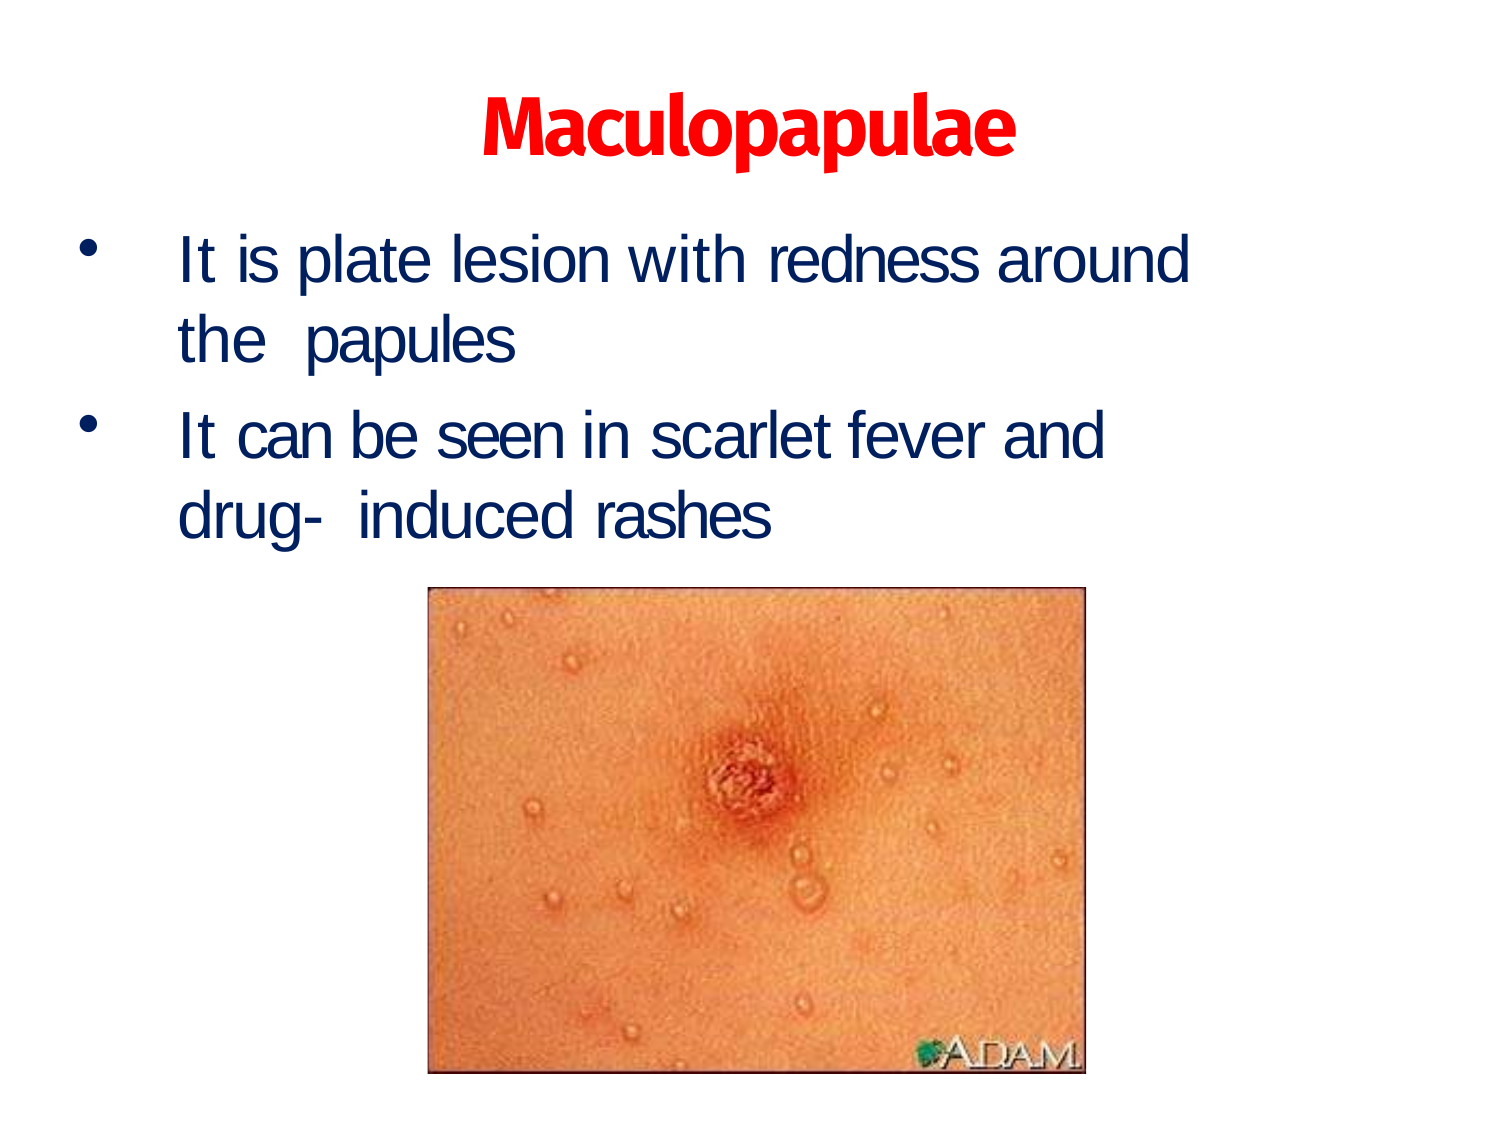

# Maculopapulae
It is plate lesion with redness around the  papules
It can be seen in scarlet fever and drug-  induced rashes